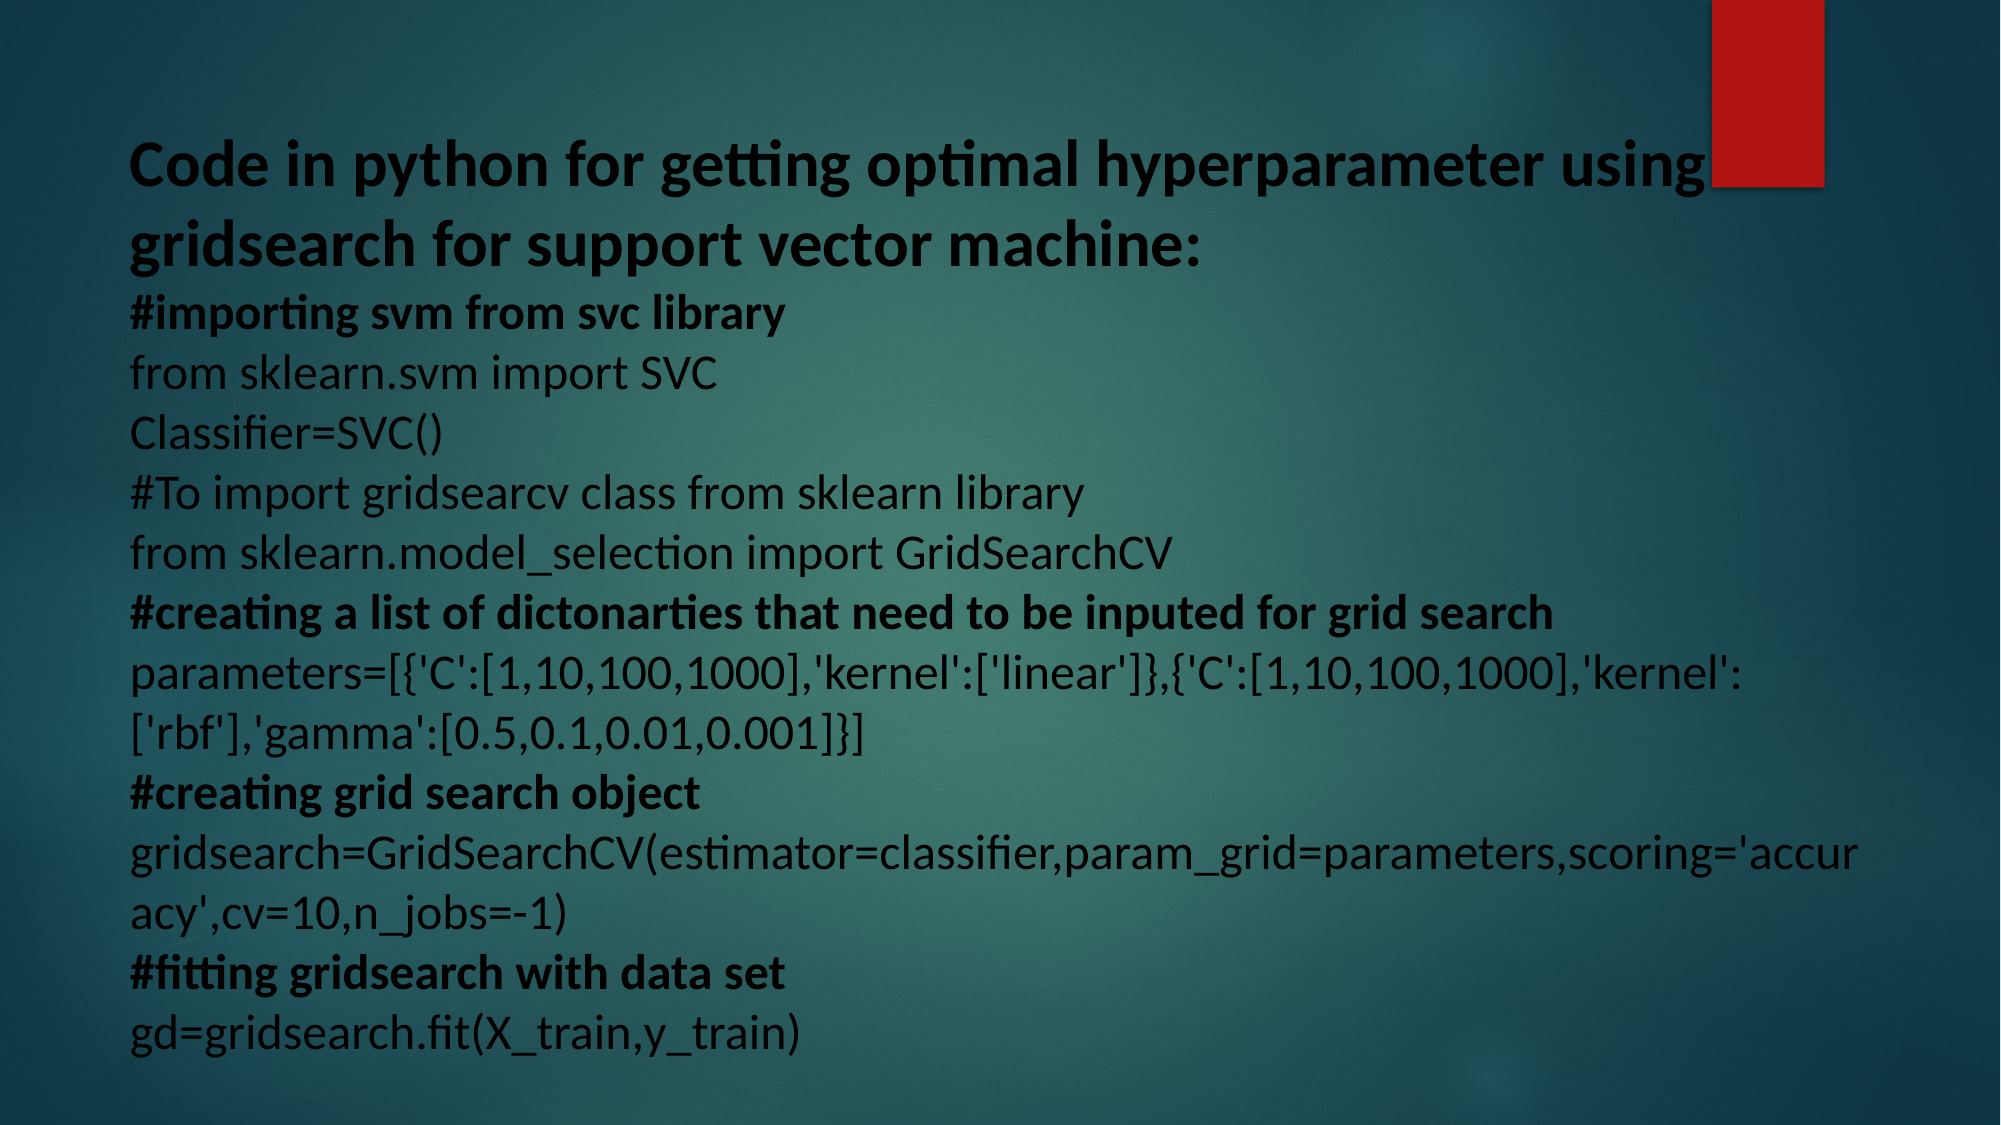

Code in python for getting optimal hyperparameter using gridsearch for support vector machine:
#importing svm from svc library
from sklearn.svm import SVC
Classifier=SVC()
#To import gridsearcv class from sklearn library
from sklearn.model_selection import GridSearchCV
#creating a list of dictonarties that need to be inputed for grid search
parameters=[{'C':[1,10,100,1000],'kernel':['linear']},{'C':[1,10,100,1000],'kernel':['rbf'],'gamma':[0.5,0.1,0.01,0.001]}]
#creating grid search object
gridsearch=GridSearchCV(estimator=classifier,param_grid=parameters,scoring='accuracy',cv=10,n_jobs=-1)
#fitting gridsearch with data set
gd=gridsearch.fit(X_train,y_train)